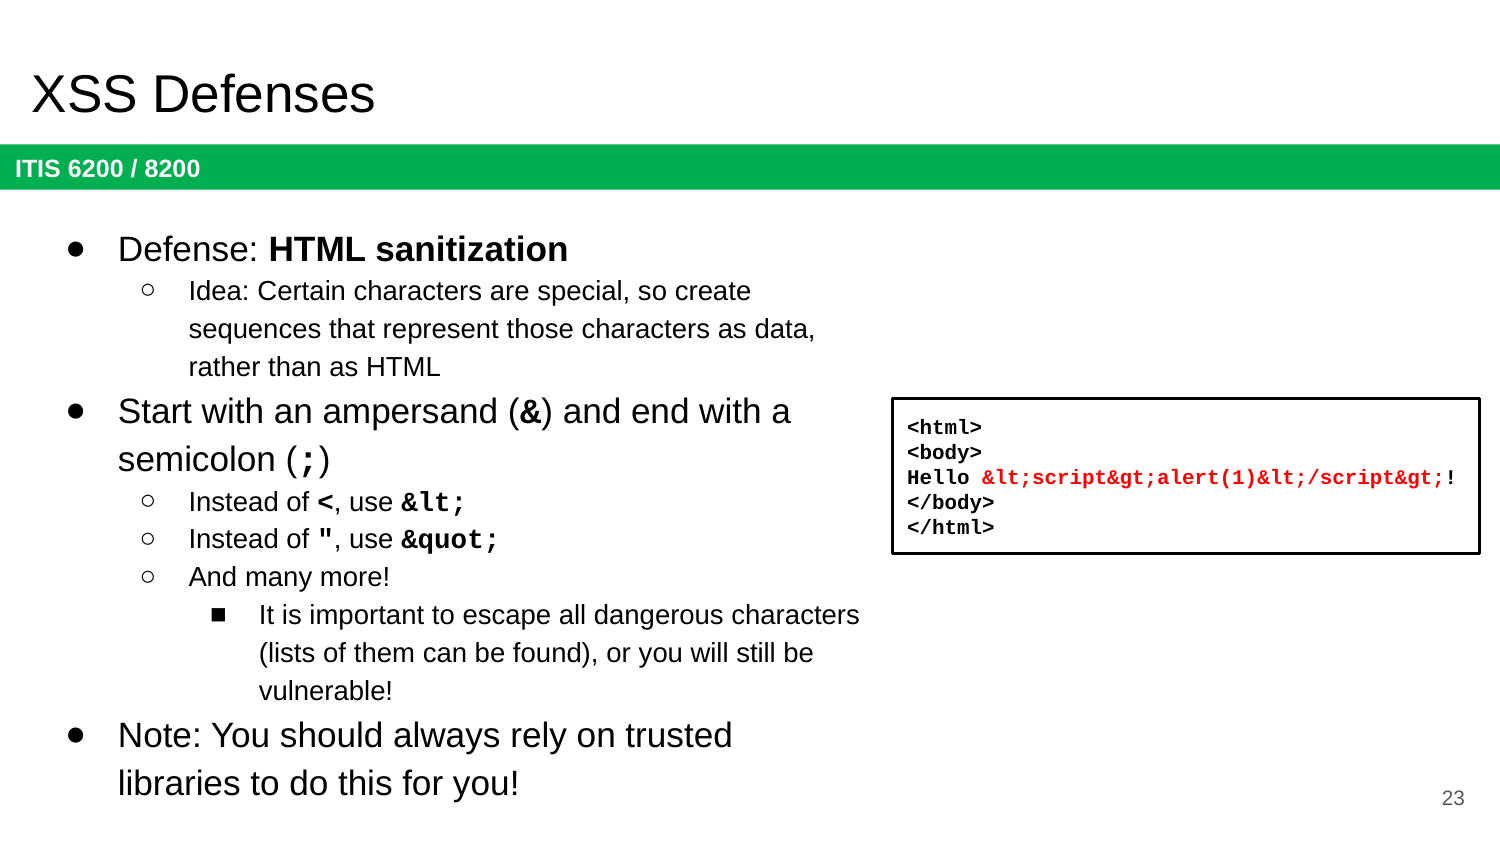

# XSS Defenses
Defense: HTML sanitization
Idea: Certain characters are special, so create sequences that represent those characters as data, rather than as HTML
Start with an ampersand (&) and end with a semicolon (;)
Instead of <, use &lt;
Instead of ", use &quot;
And many more!
It is important to escape all dangerous characters (lists of them can be found), or you will still be vulnerable!
Note: You should always rely on trusted libraries to do this for you!
<html>
<body>
Hello &lt;script&gt;alert(1)&lt;/script&gt;!
</body>
</html>
23